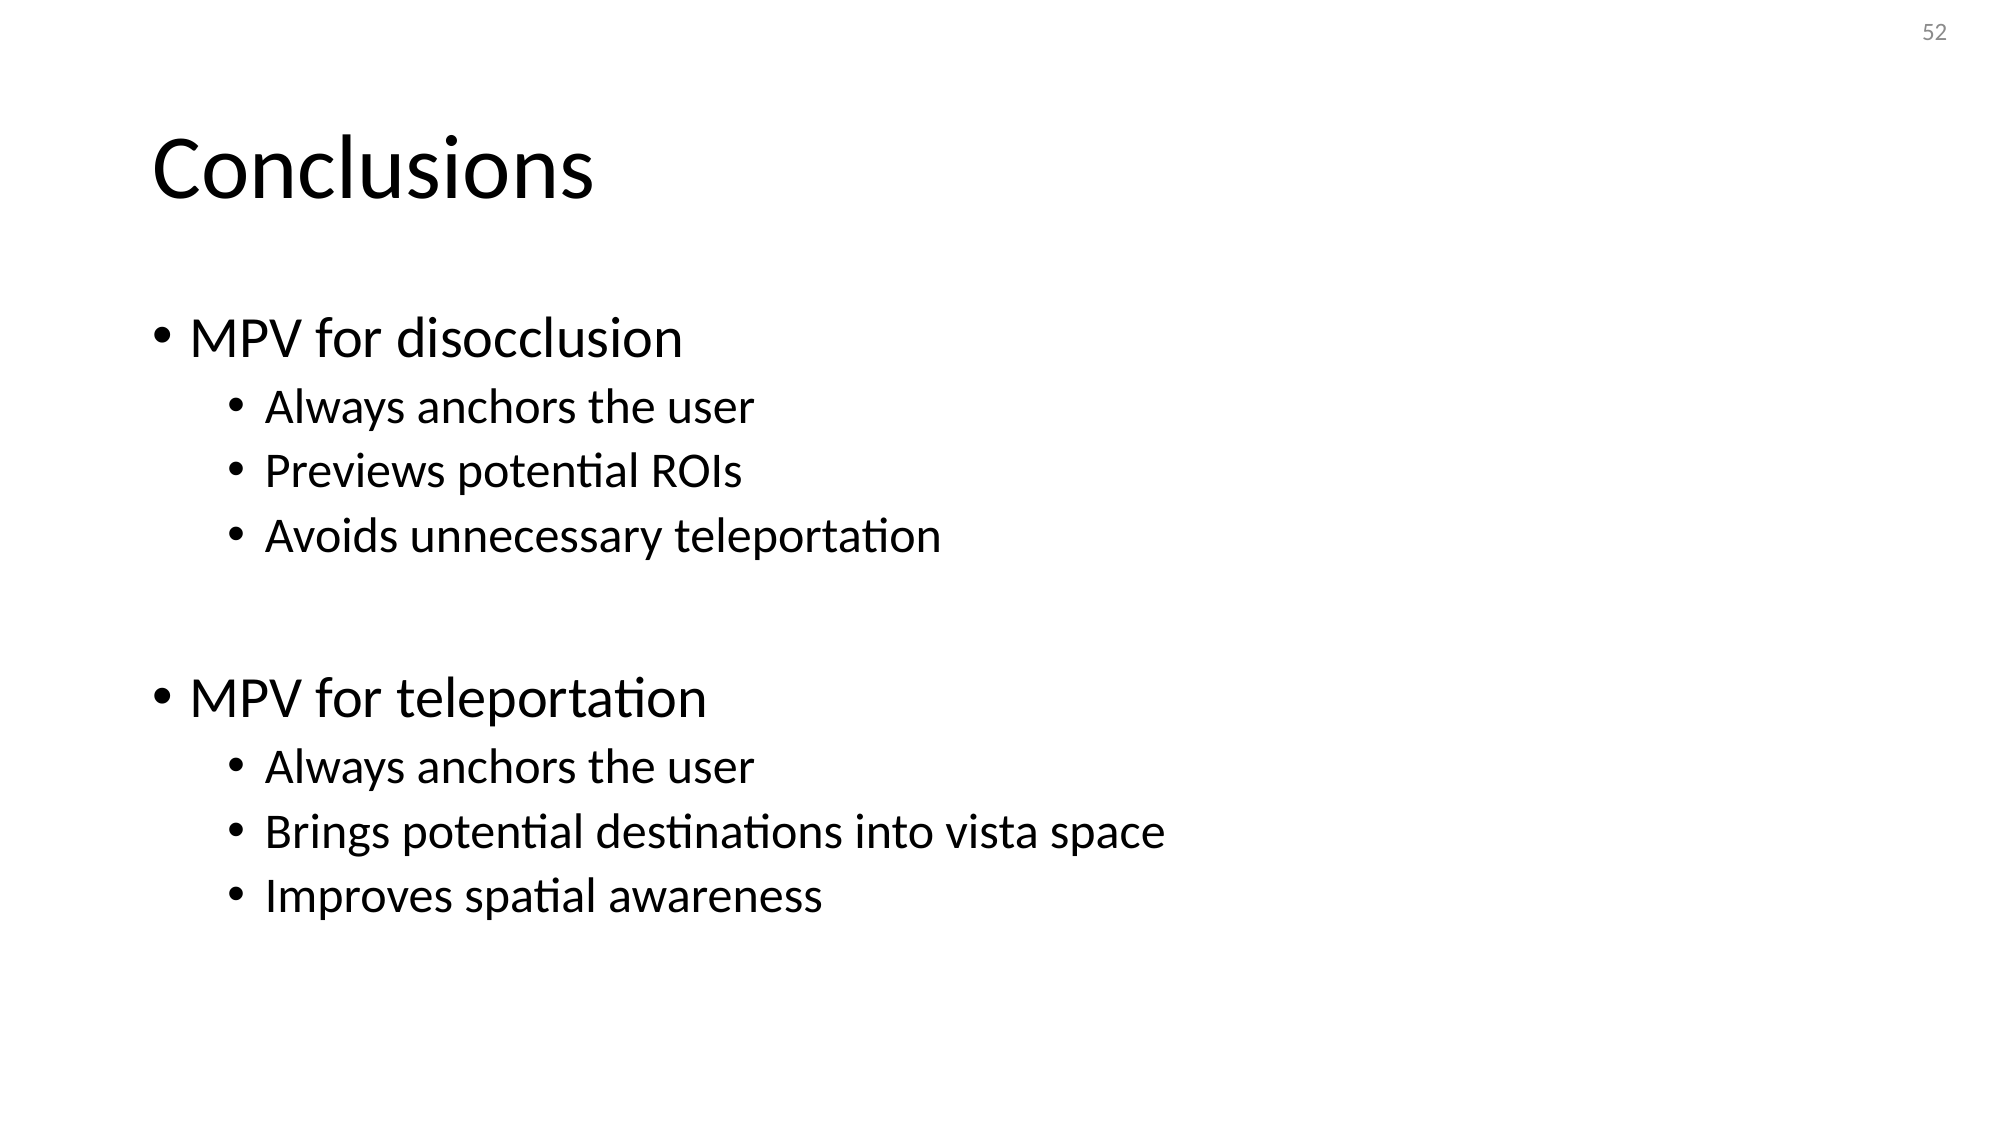

52
# Conclusions
MPV for disocclusion
Always anchors the user
Previews potential ROIs
Avoids unnecessary teleportation

MPV for teleportation
Always anchors the user
Brings potential destinations into vista space
Improves spatial awareness